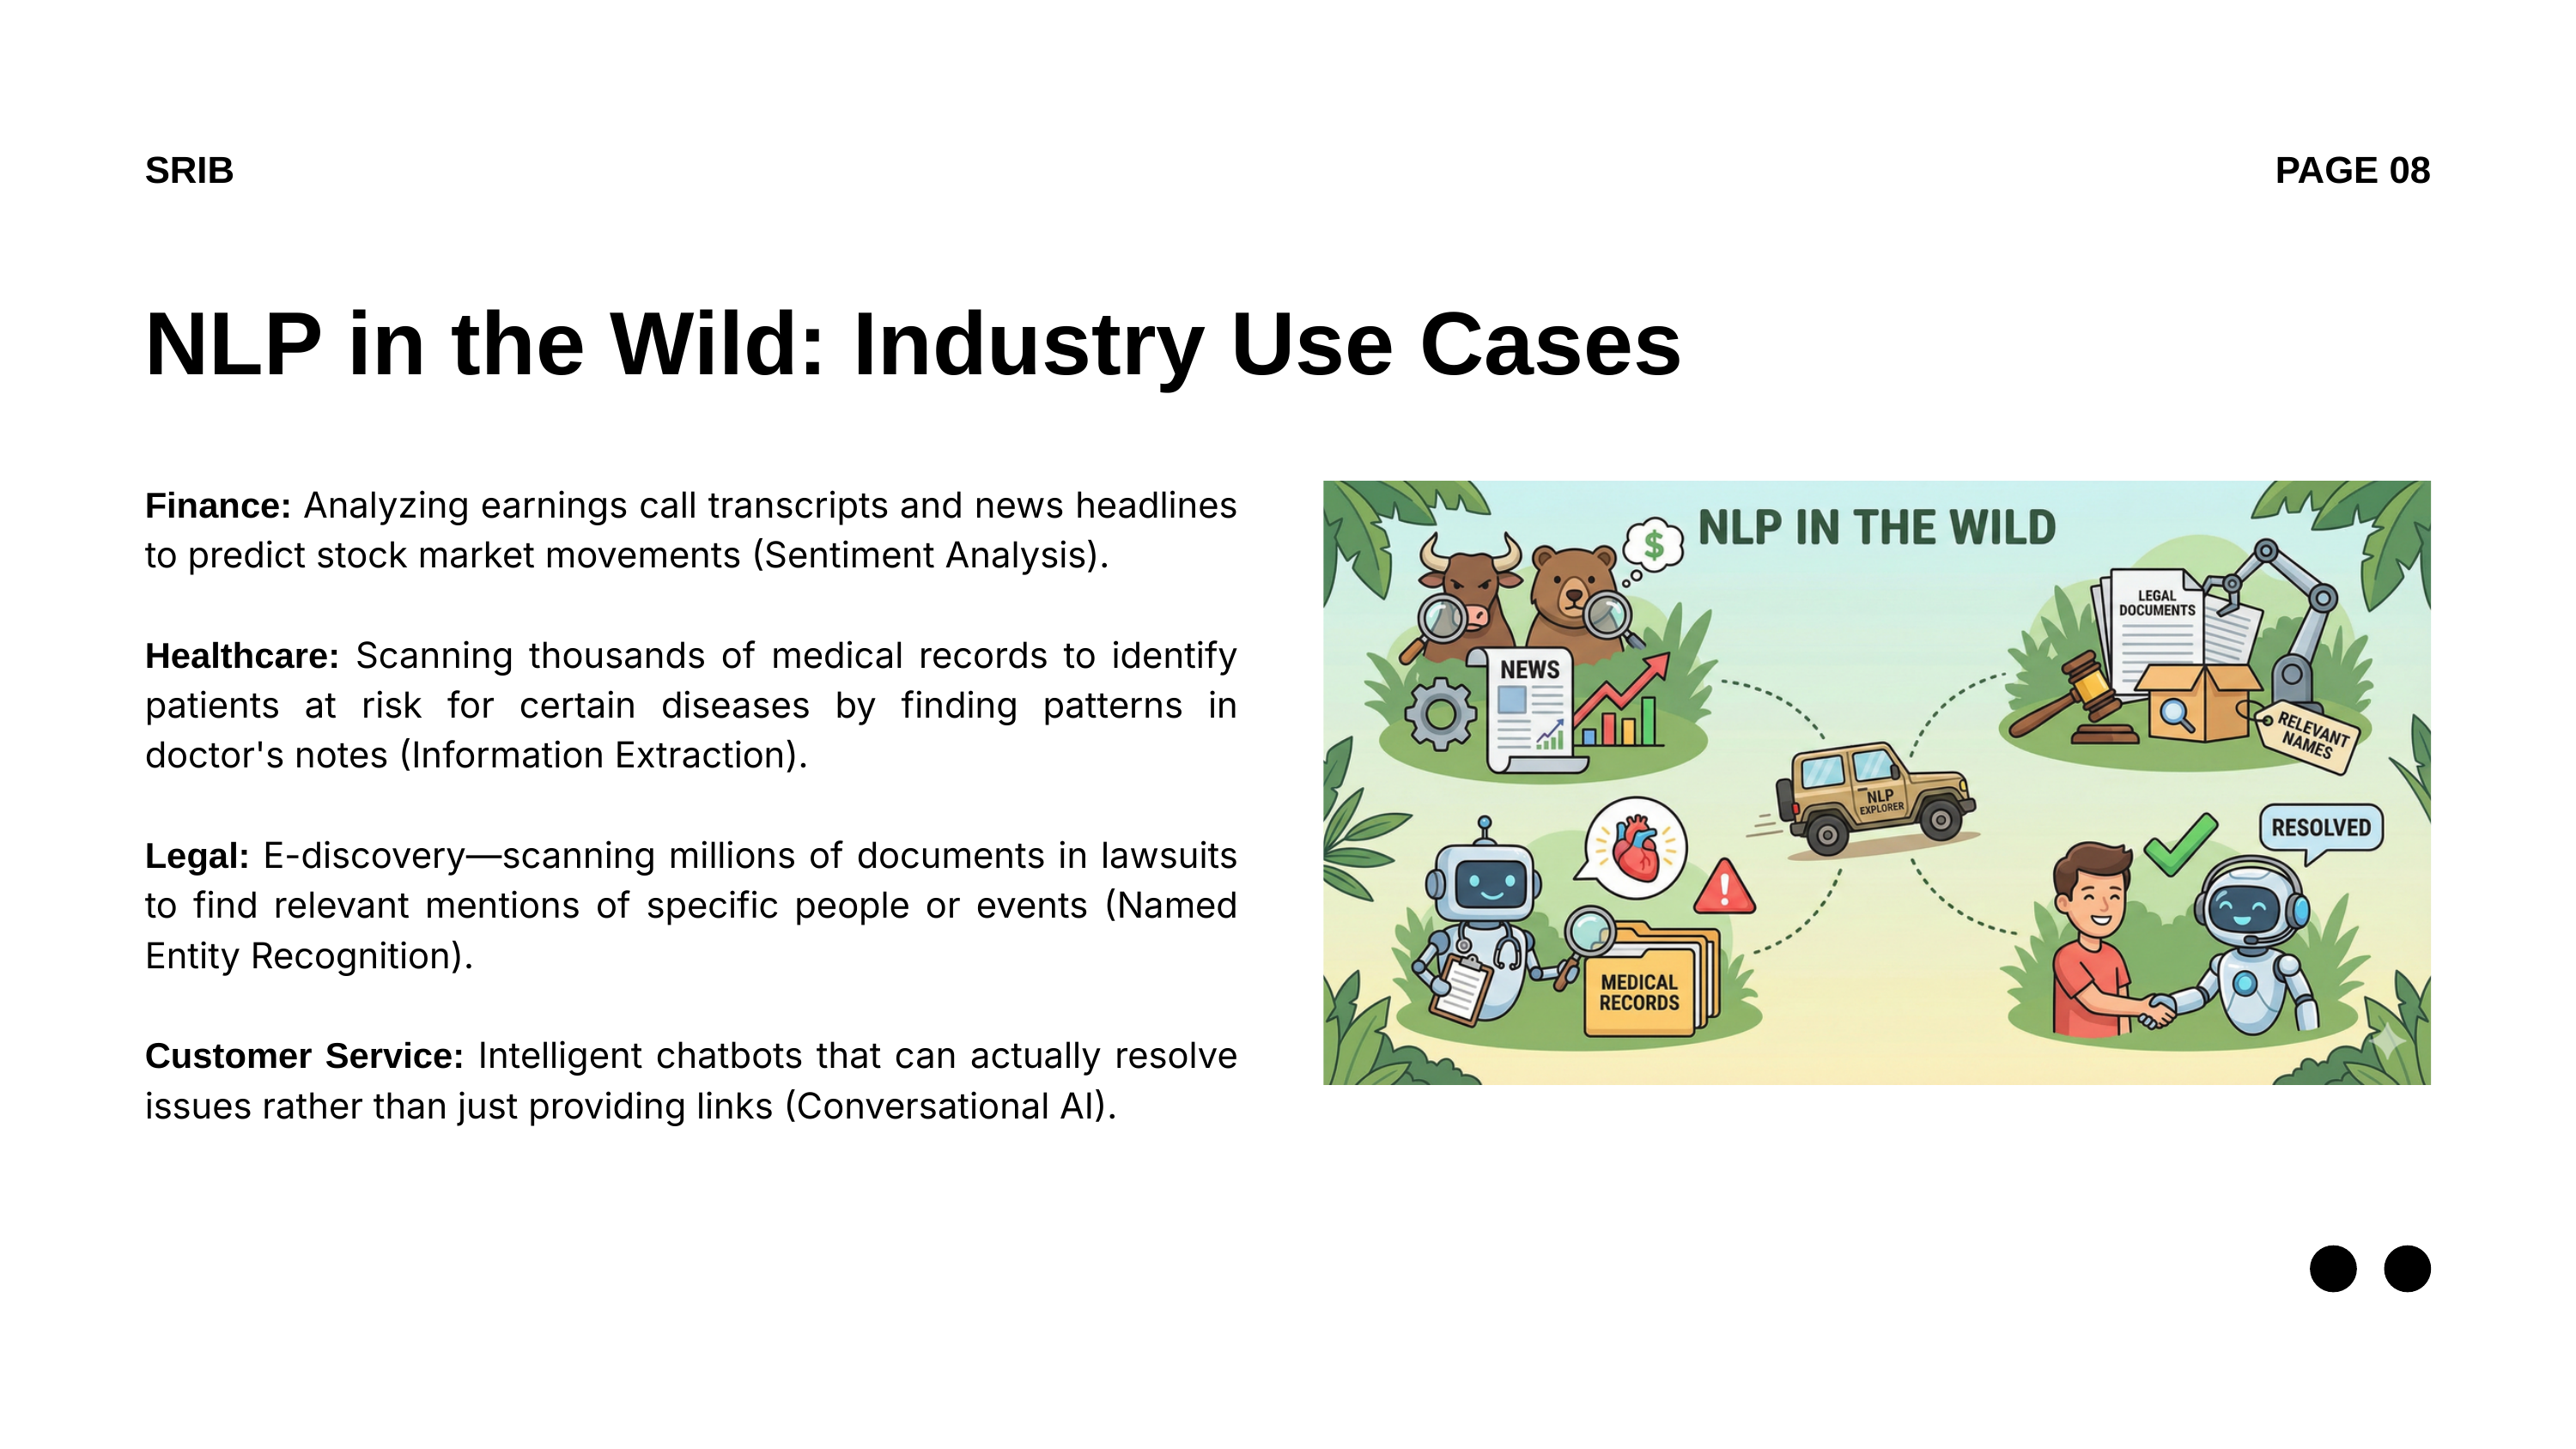

SRIB
PAGE 08
NLP in the Wild: Industry Use Cases
Finance: Analyzing earnings call transcripts and news headlines to predict stock market movements (Sentiment Analysis).

Healthcare: Scanning thousands of medical records to identify patients at risk for certain diseases by finding patterns in doctor's notes (Information Extraction).

Legal: E-discovery—scanning millions of documents in lawsuits to find relevant mentions of specific people or events (Named Entity Recognition).

Customer Service: Intelligent chatbots that can actually resolve issues rather than just providing links (Conversational AI).